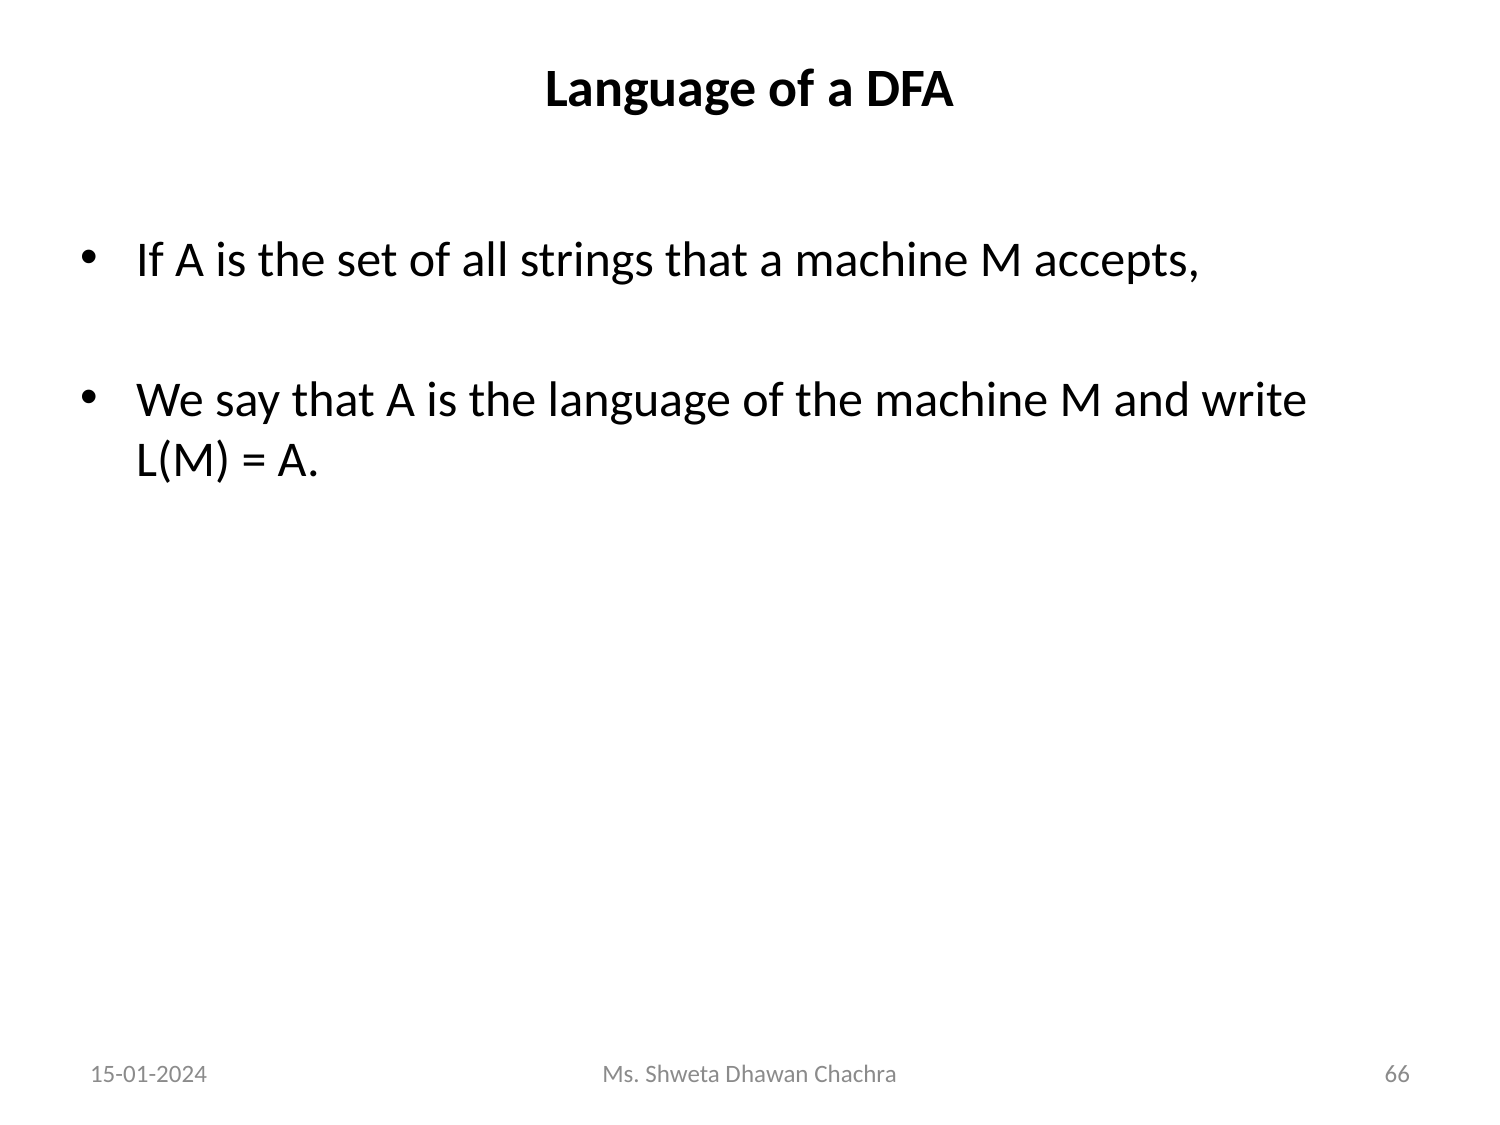

# Language of a DFA

If A is the set of all strings that a machine M accepts,

We say that A is the language of the machine M and write L(M) = A.
15-01-2024
Ms. Shweta Dhawan Chachra
66